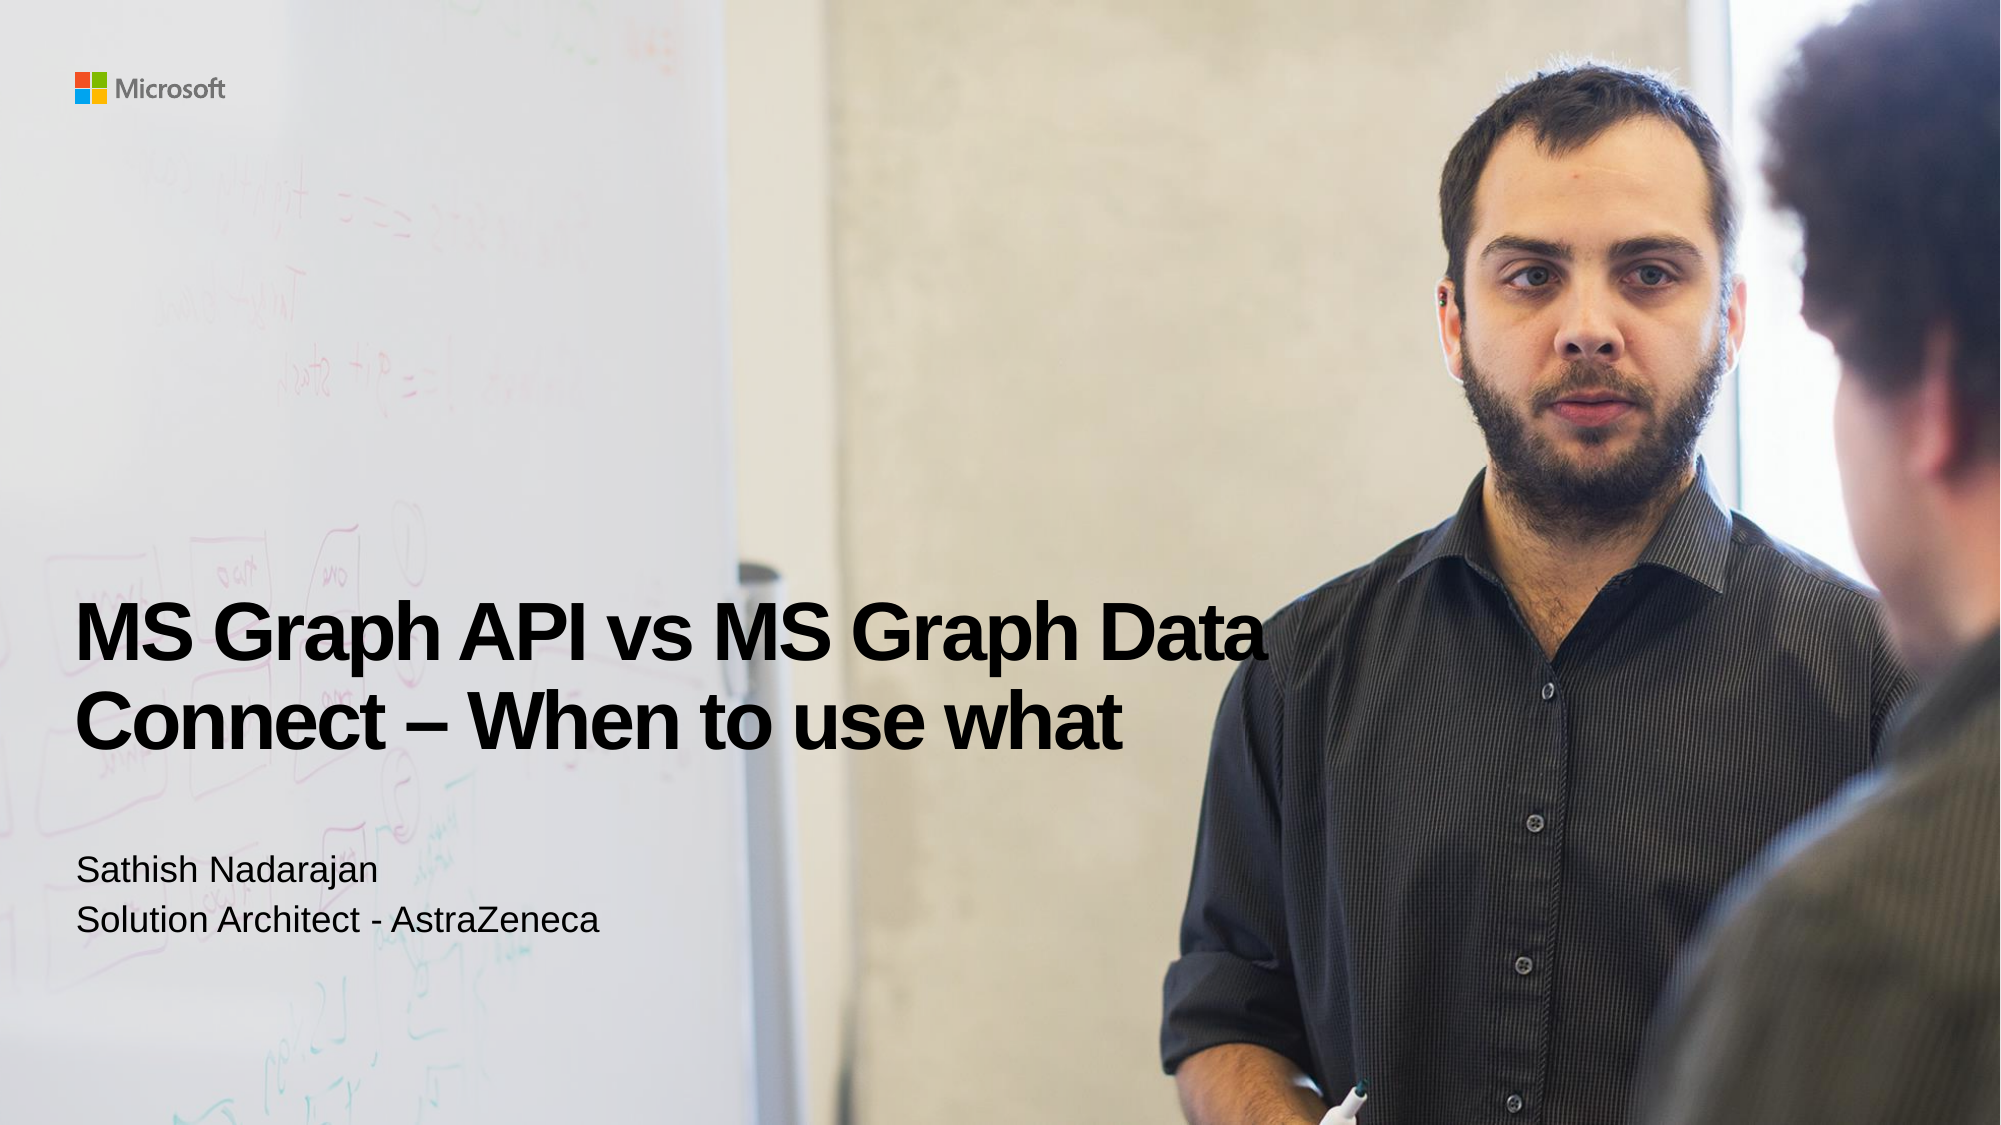

# MS Graph API vs MS Graph Data Connect – When to use what

Sathish Nadarajan
Solution Architect - AstraZeneca